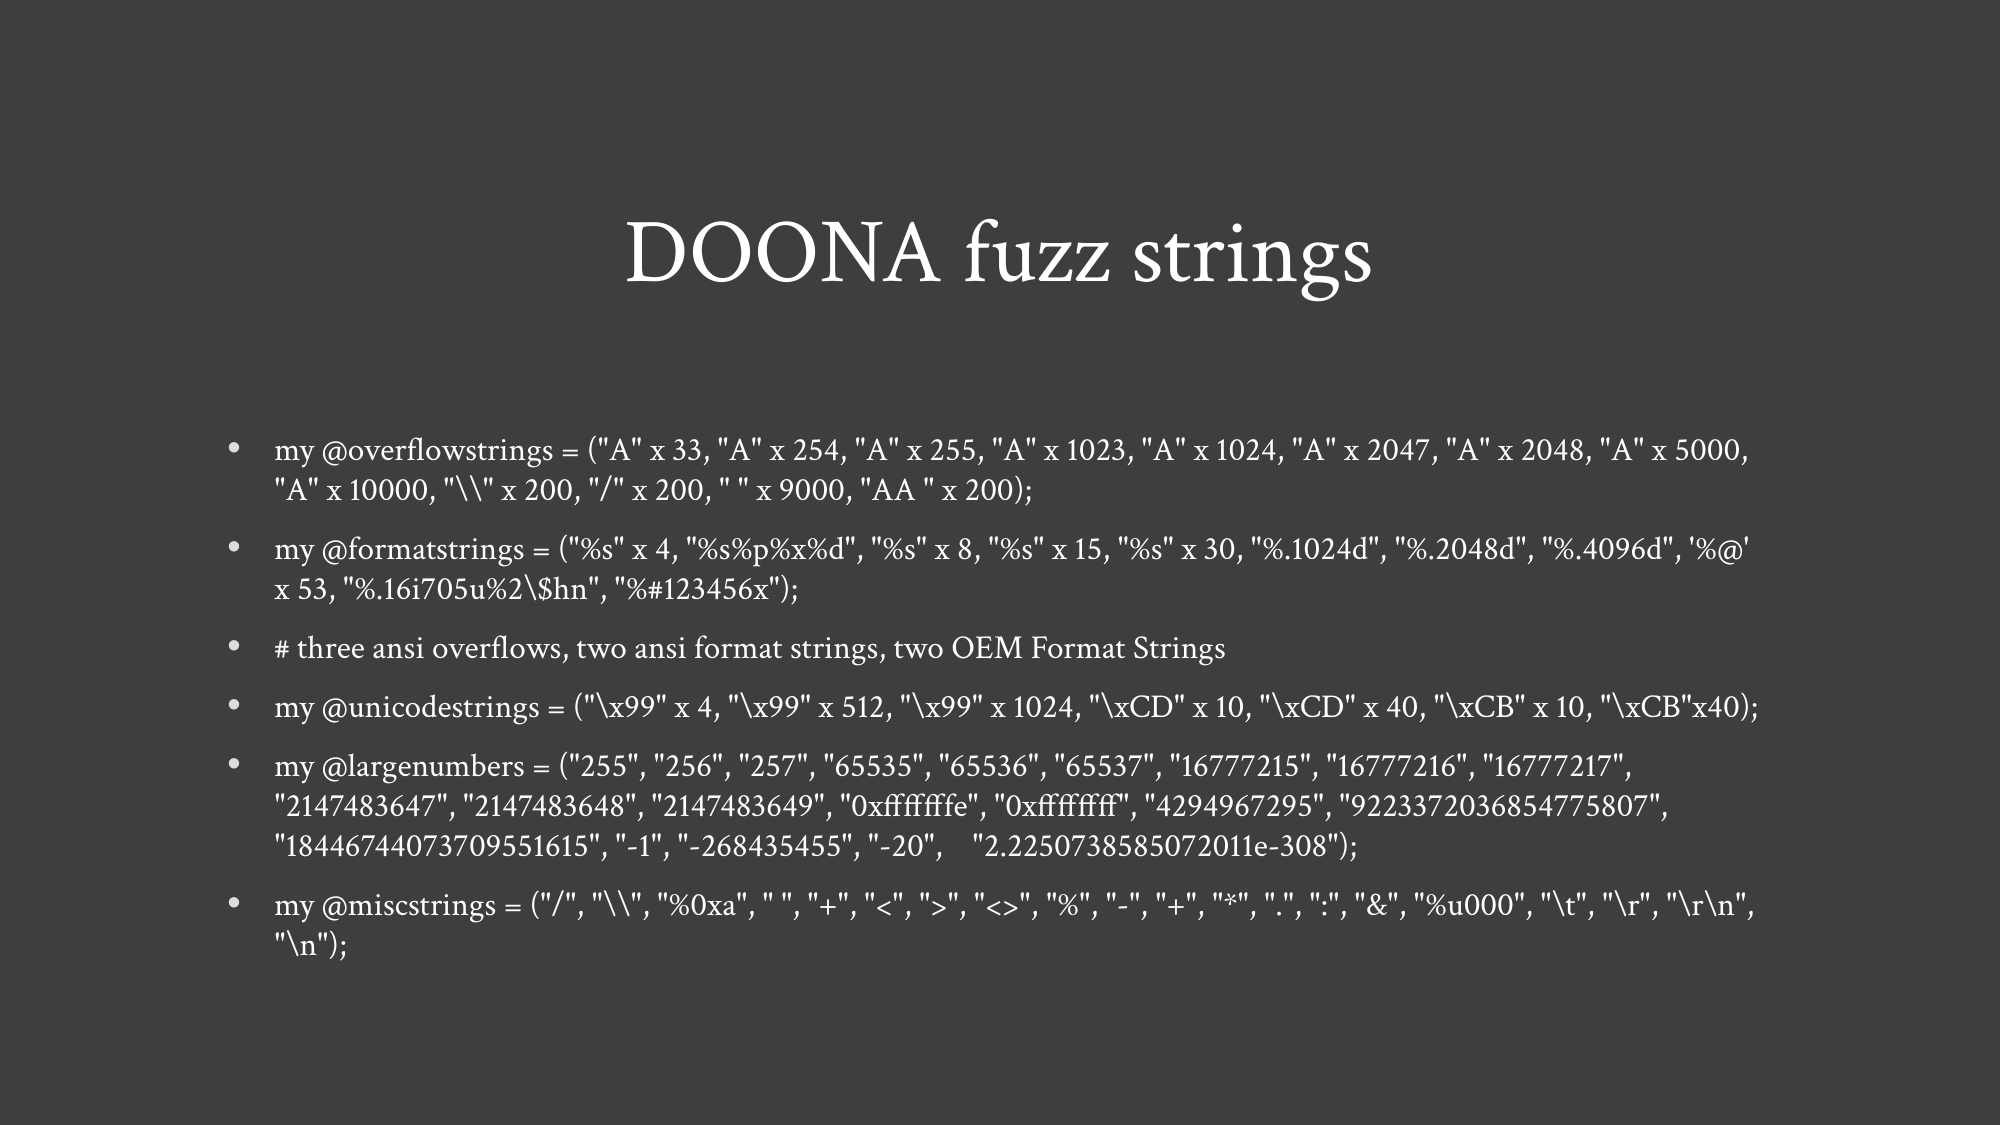

# DOONA fuzz strings
my @overflowstrings = ("A" x 33, "A" x 254, "A" x 255, "A" x 1023, "A" x 1024, "A" x 2047, "A" x 2048, "A" x 5000, "A" x 10000, "\\" x 200, "/" x 200, " " x 9000, "AA " x 200);
my @formatstrings = ("%s" x 4, "%s%p%x%d", "%s" x 8, "%s" x 15, "%s" x 30, "%.1024d", "%.2048d", "%.4096d", '%@' x 53, "%.16i705u%2\$hn", "%#123456x");
# three ansi overflows, two ansi format strings, two OEM Format Strings
my @unicodestrings = ("\x99" x 4, "\x99" x 512, "\x99" x 1024, "\xCD" x 10, "\xCD" x 40, "\xCB" x 10, "\xCB"x40);
my @largenumbers = ("255", "256", "257", "65535", "65536", "65537", "16777215", "16777216", "16777217", "2147483647", "2147483648", "2147483649", "0xfffffffe", "0xffffffff", "4294967295", "9223372036854775807", "18446744073709551615", "-1", "-268435455", "-20",    "2.2250738585072011e-308");
my @miscstrings = ("/", "\\", "%0xa", " ", "+", "<", ">", "<>", "%", "-", "+", "*", ".", ":", "&", "%u000", "\t", "\r", "\r\n", "\n");